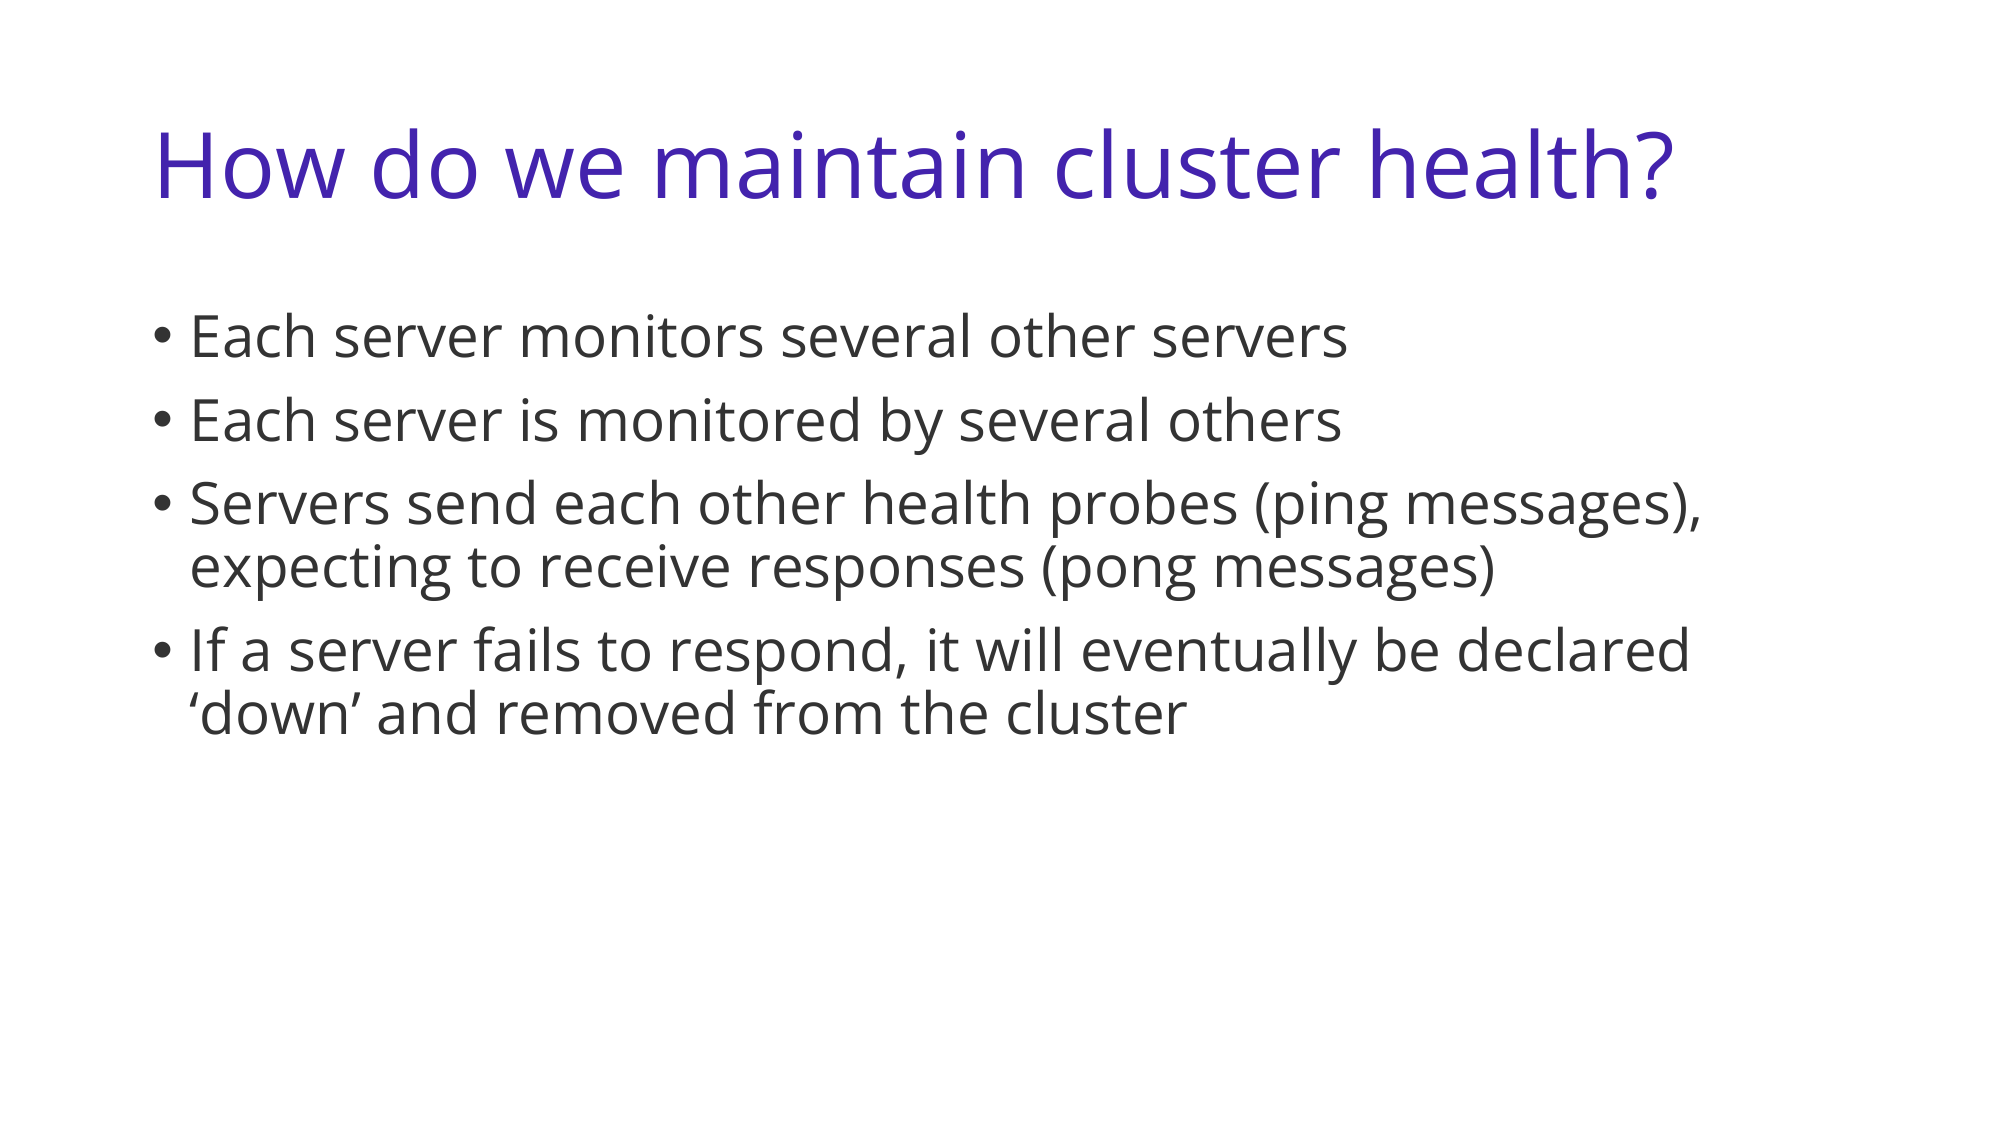

# How do we maintain cluster health?
Each server monitors several other servers
Each server is monitored by several others
Servers send each other health probes (ping messages), expecting to receive responses (pong messages)
If a server fails to respond, it will eventually be declared ‘down’ and removed from the cluster